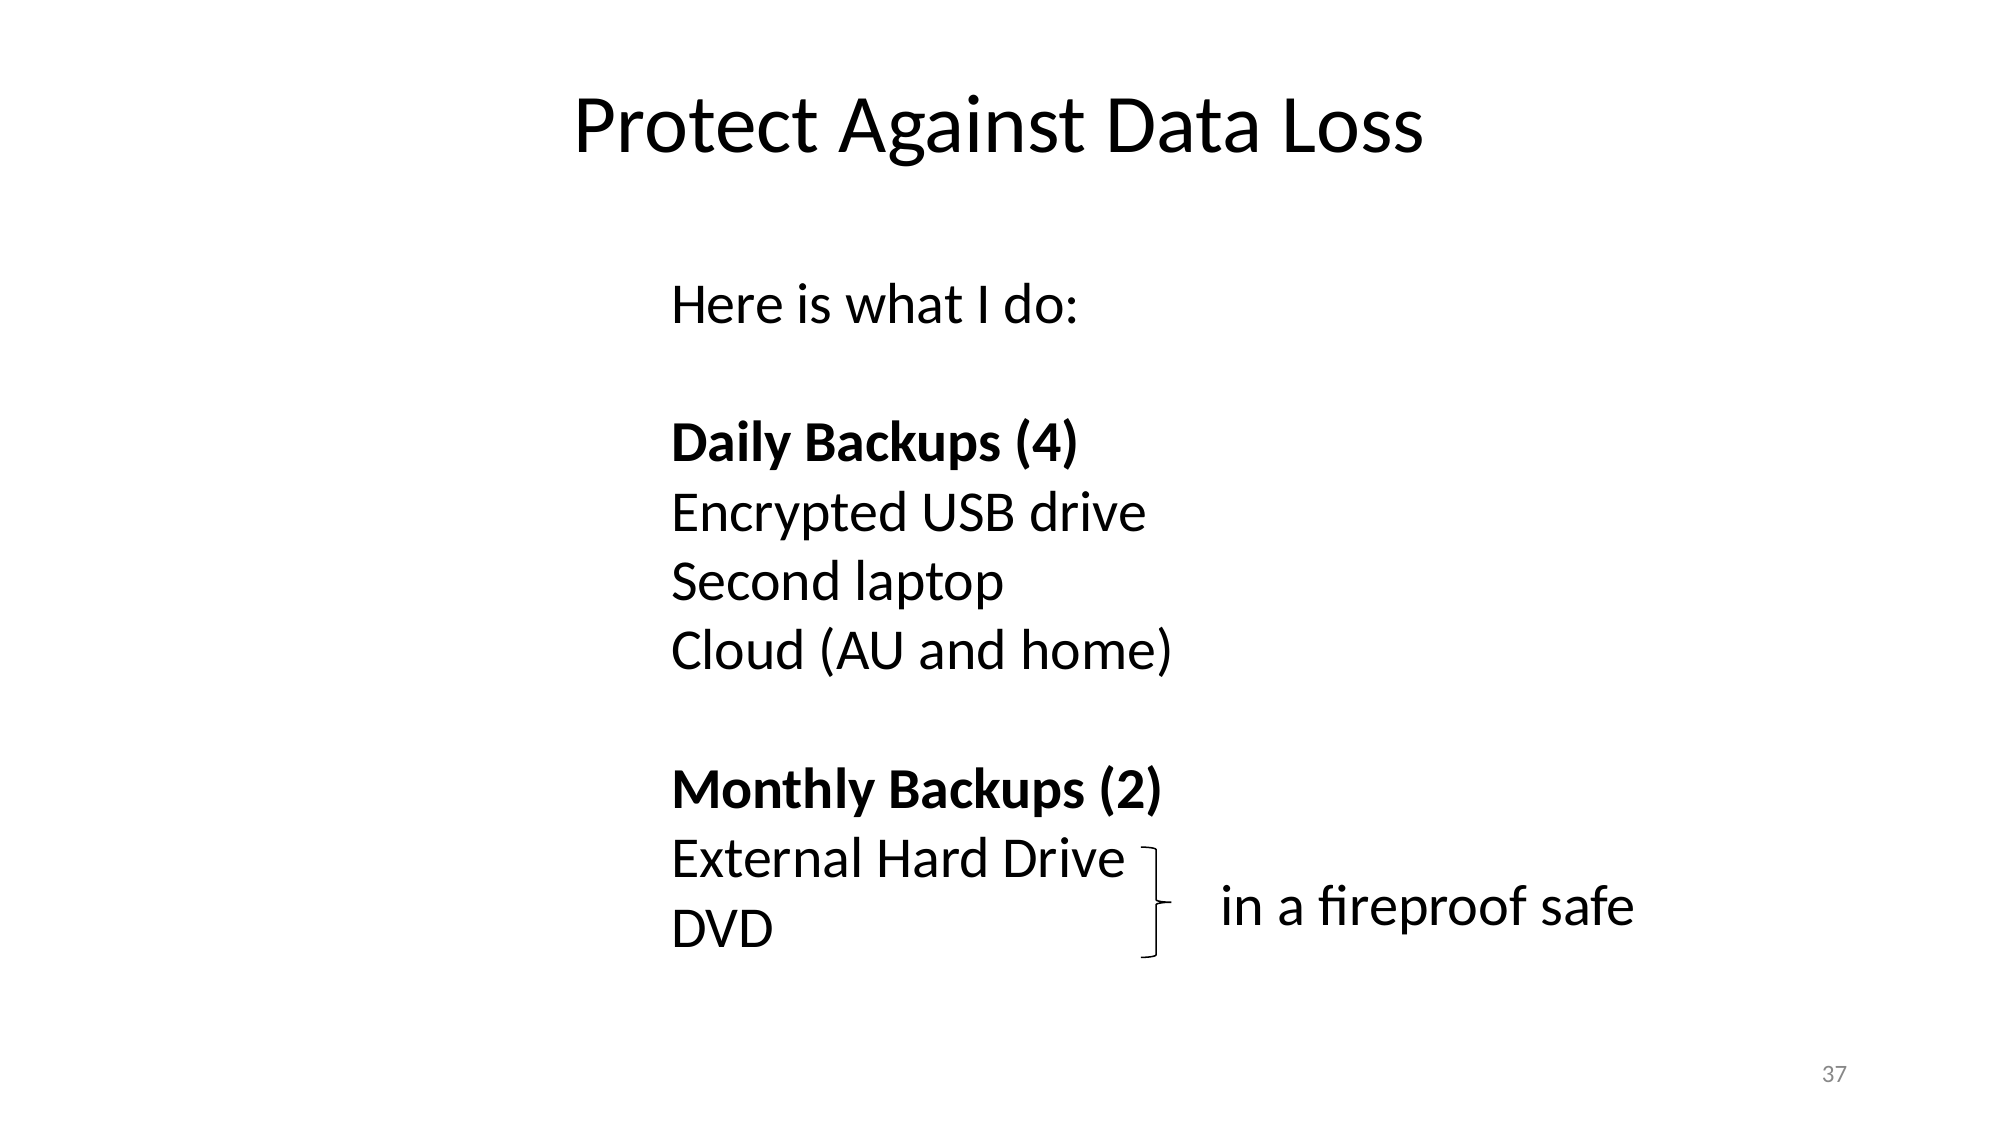

# Protect Against Data Loss
Here is what I do:

Daily Backups (4)
Encrypted USB drive
Second laptop
Cloud (AU and home)

Monthly Backups (2)
External Hard Drive
DVD

in a fireproof safe
37